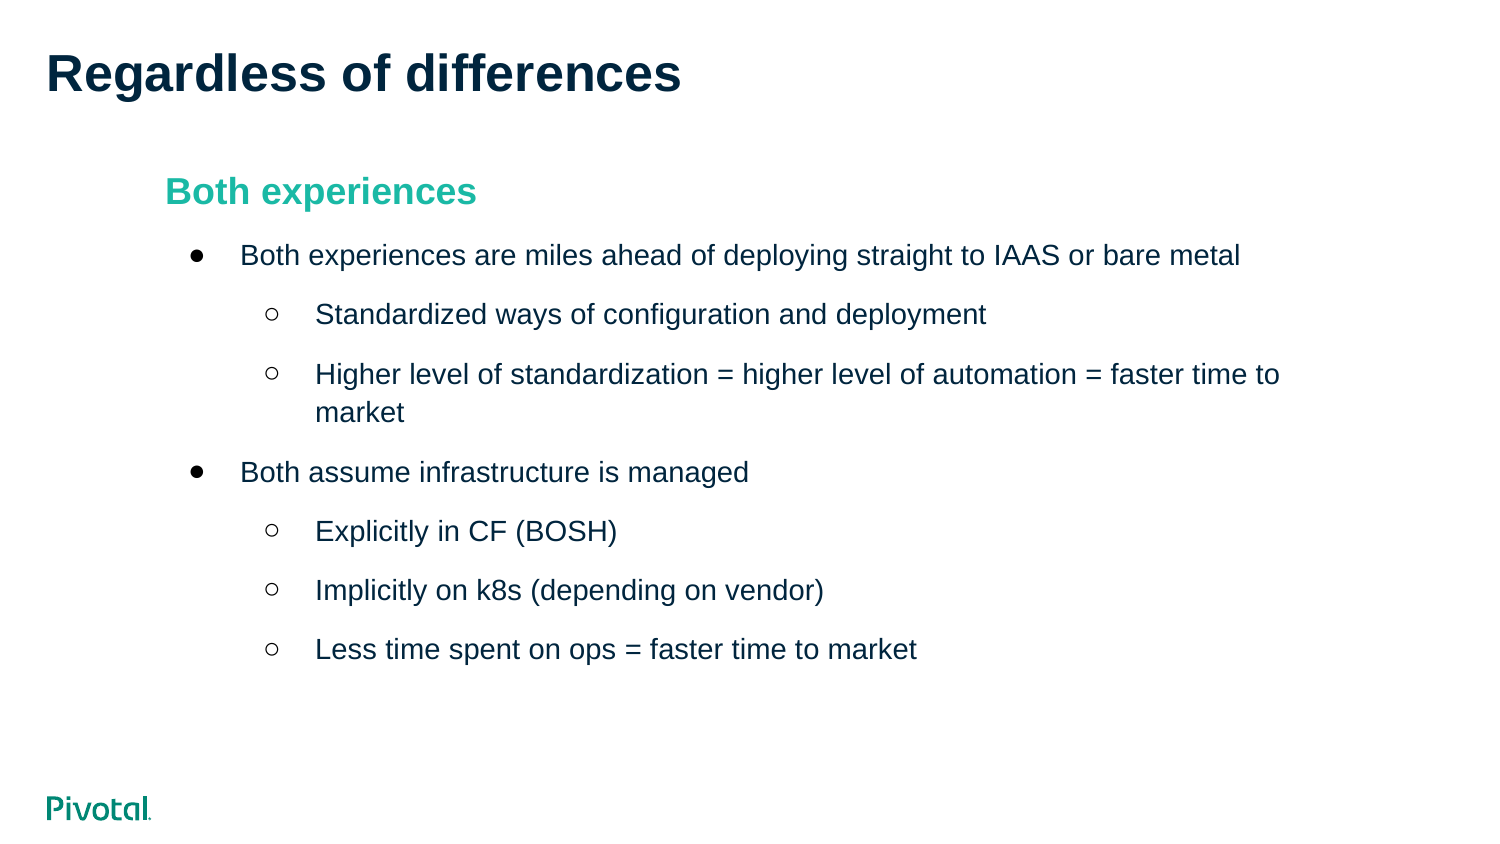

# Regardless of differences
Both experiences
Both experiences are miles ahead of deploying straight to IAAS or bare metal
Standardized ways of configuration and deployment
Higher level of standardization = higher level of automation = faster time to market
Both assume infrastructure is managed
Explicitly in CF (BOSH)
Implicitly on k8s (depending on vendor)
Less time spent on ops = faster time to market